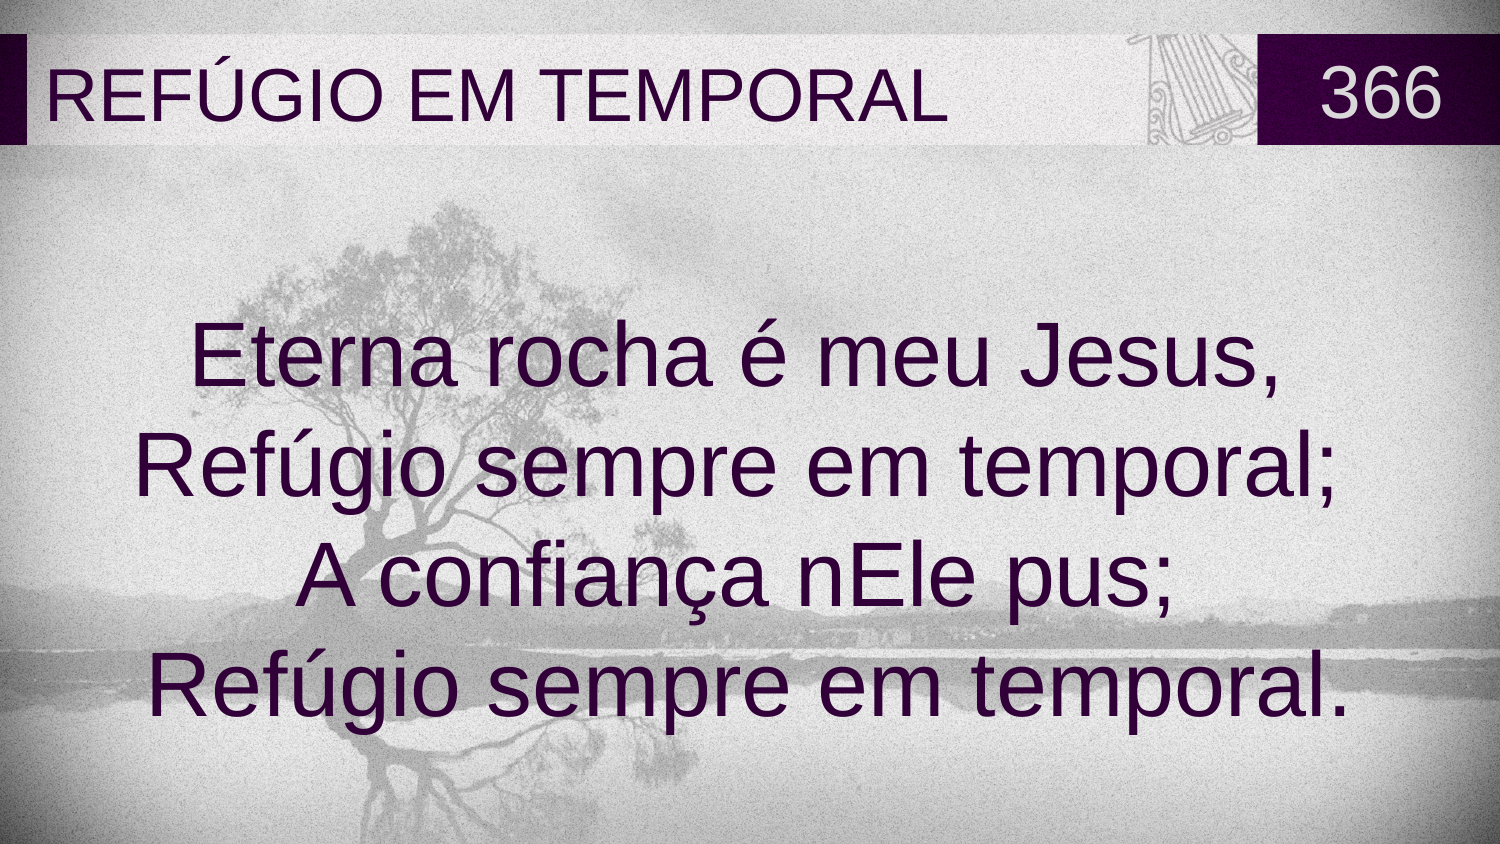

# REFÚGIO EM TEMPORAL
366
Eterna rocha é meu Jesus,
Refúgio sempre em temporal;
A confiança nEle pus;
Refúgio sempre em temporal.